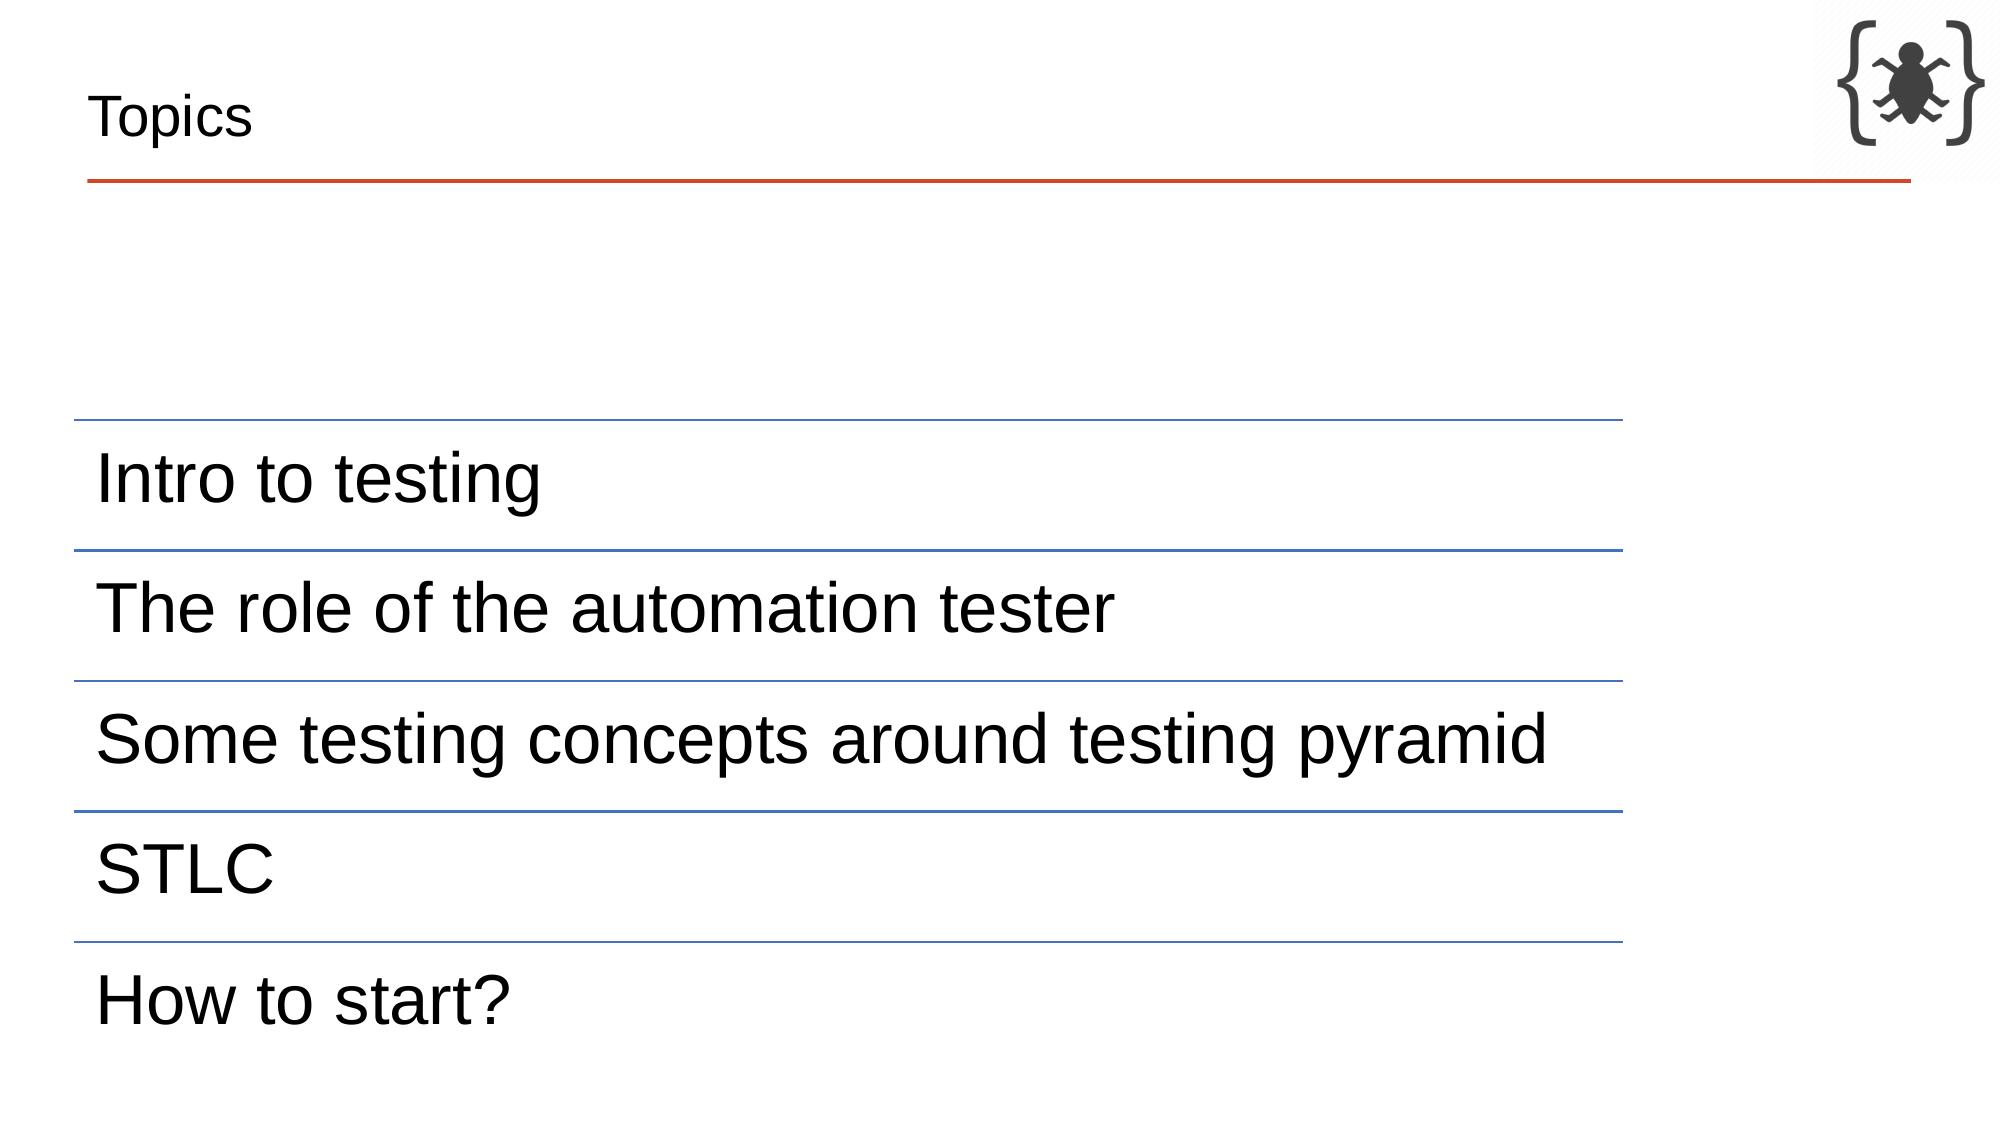

# Topics

Intro to testing

The role of the automation tester

Some testing concepts around testing pyramid

STLC

How to start?